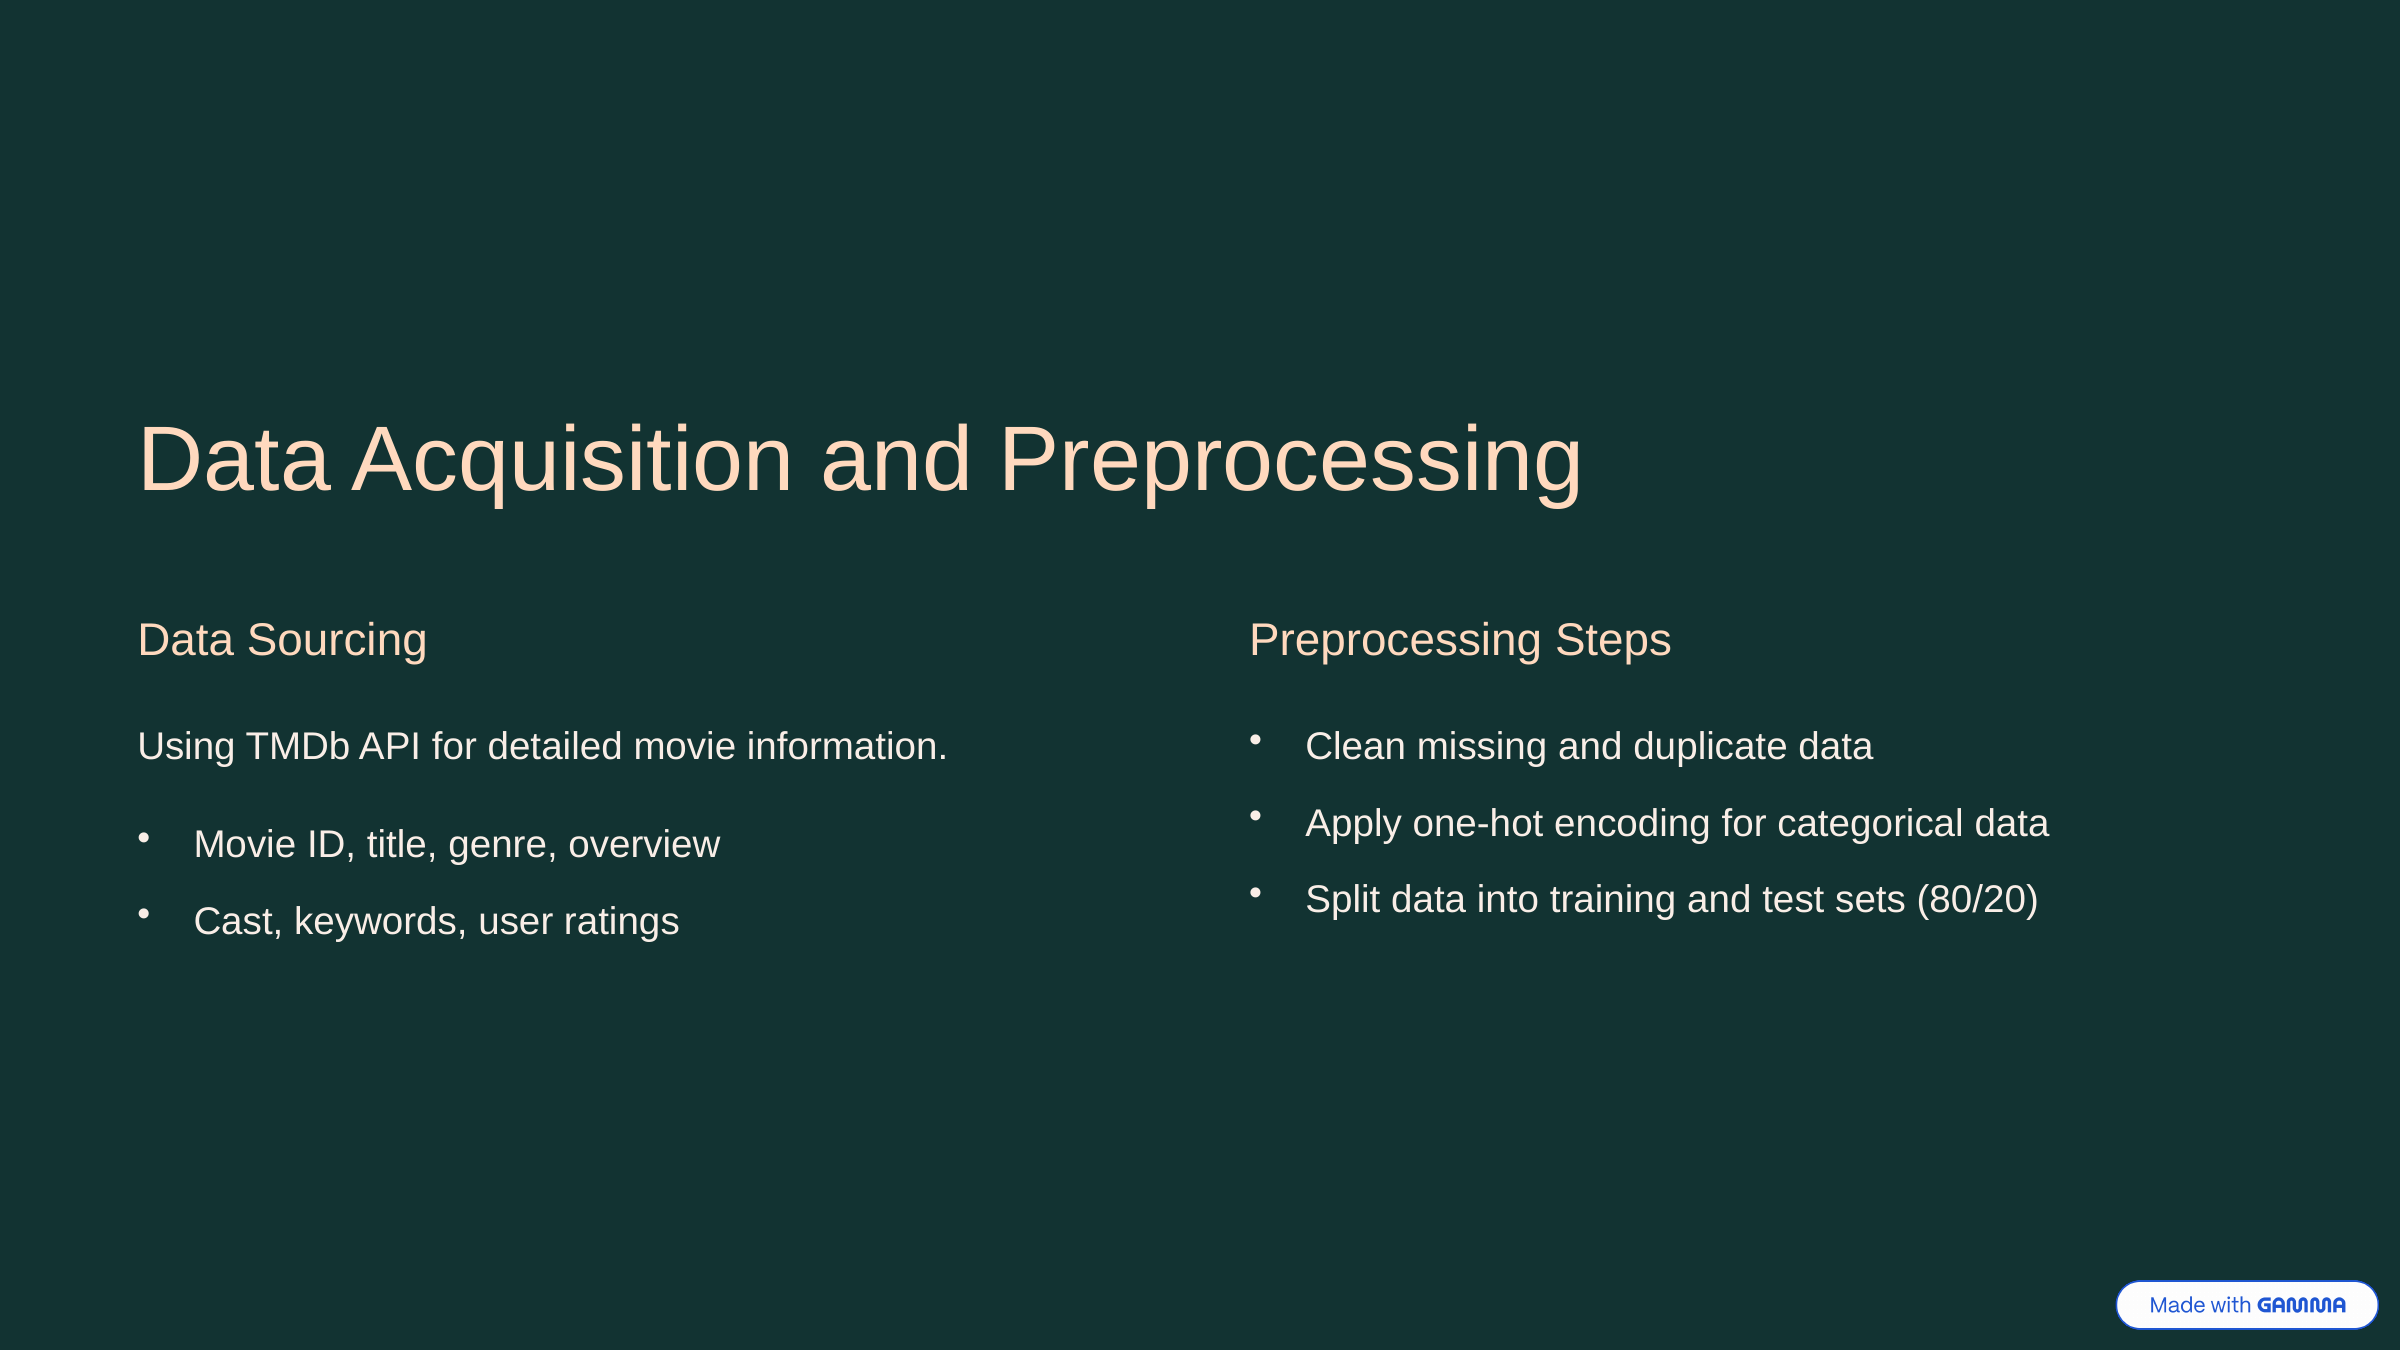

Data Acquisition and Preprocessing
Data Sourcing
Preprocessing Steps
Using TMDb API for detailed movie information.
Clean missing and duplicate data
Apply one-hot encoding for categorical data
Movie ID, title, genre, overview
Split data into training and test sets (80/20)
Cast, keywords, user ratings